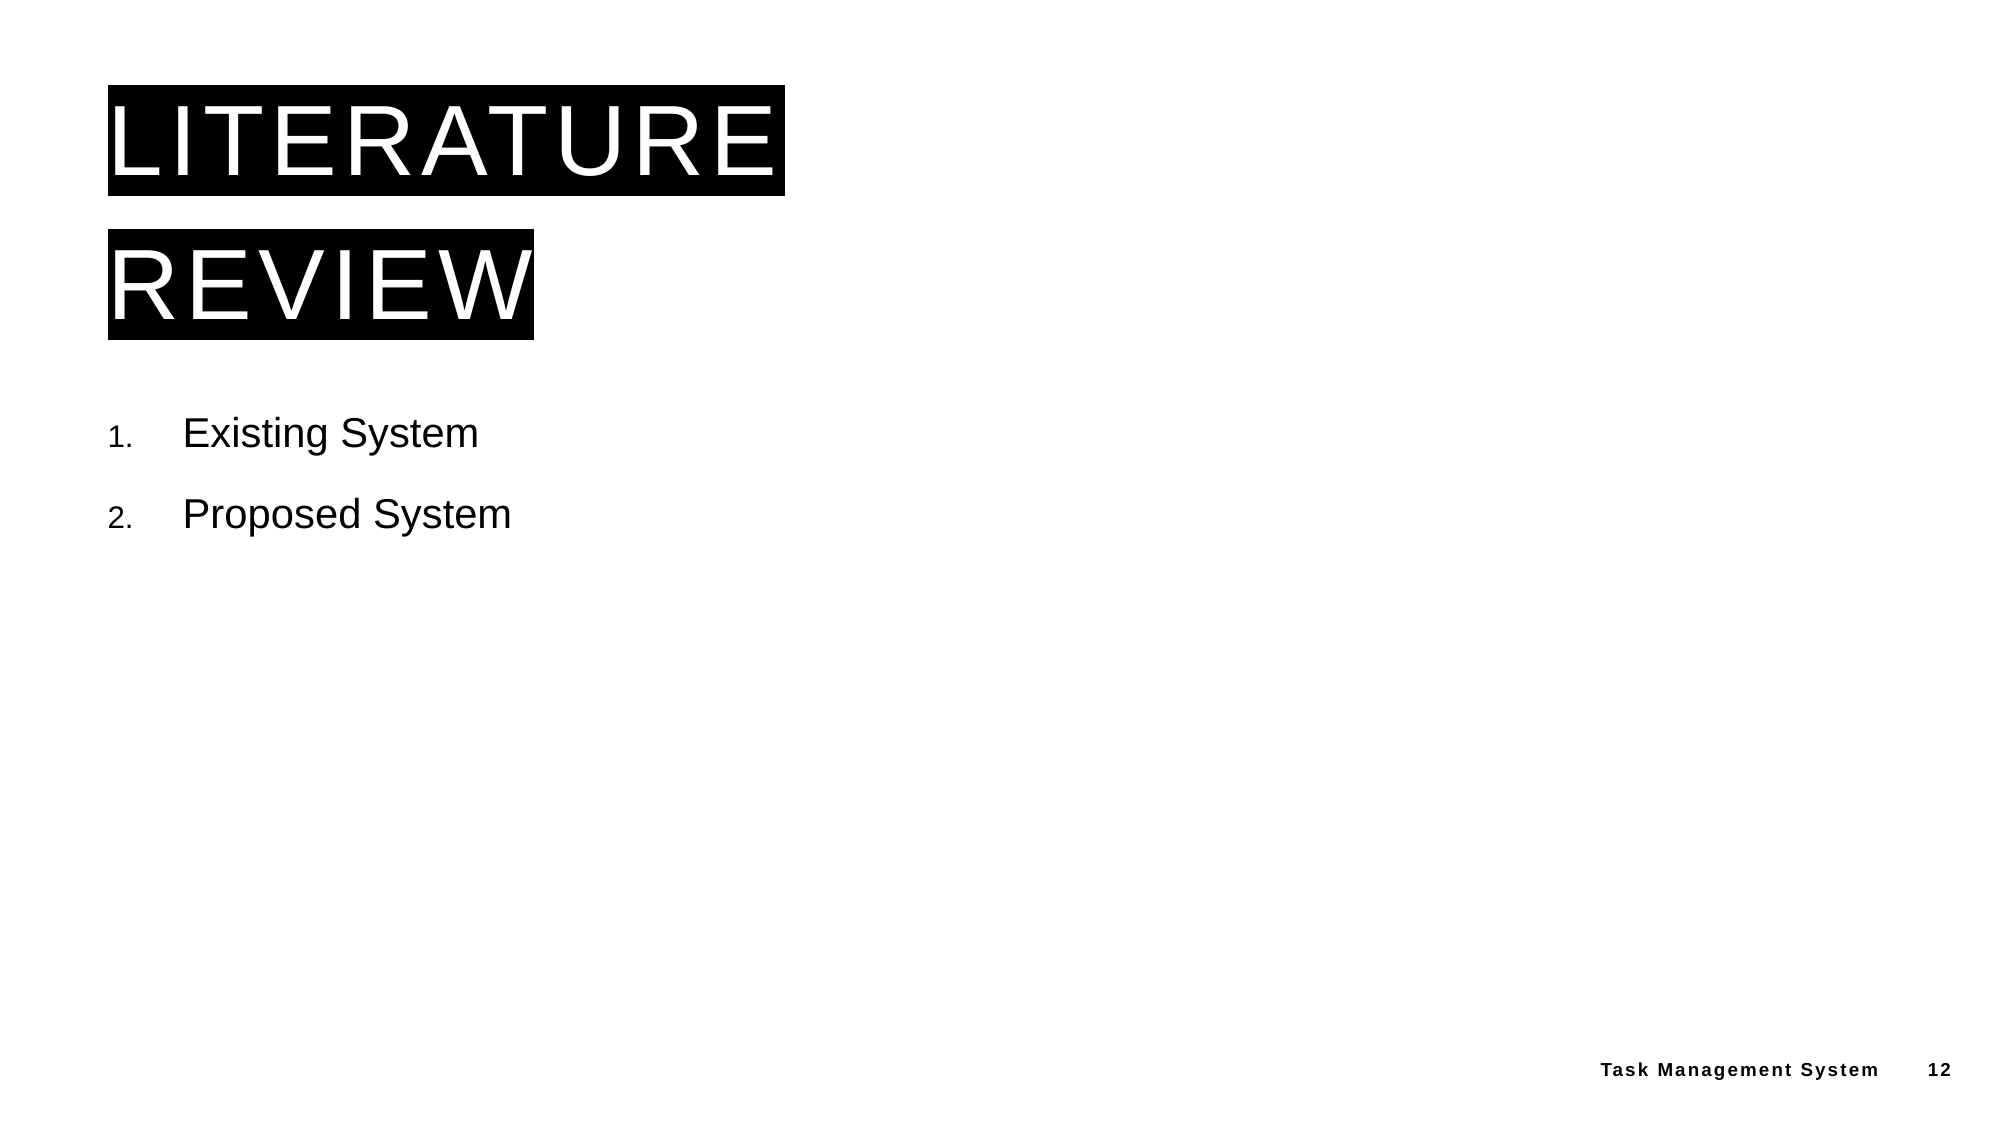

# Literature review
Existing System
Proposed System
Task Management System
12